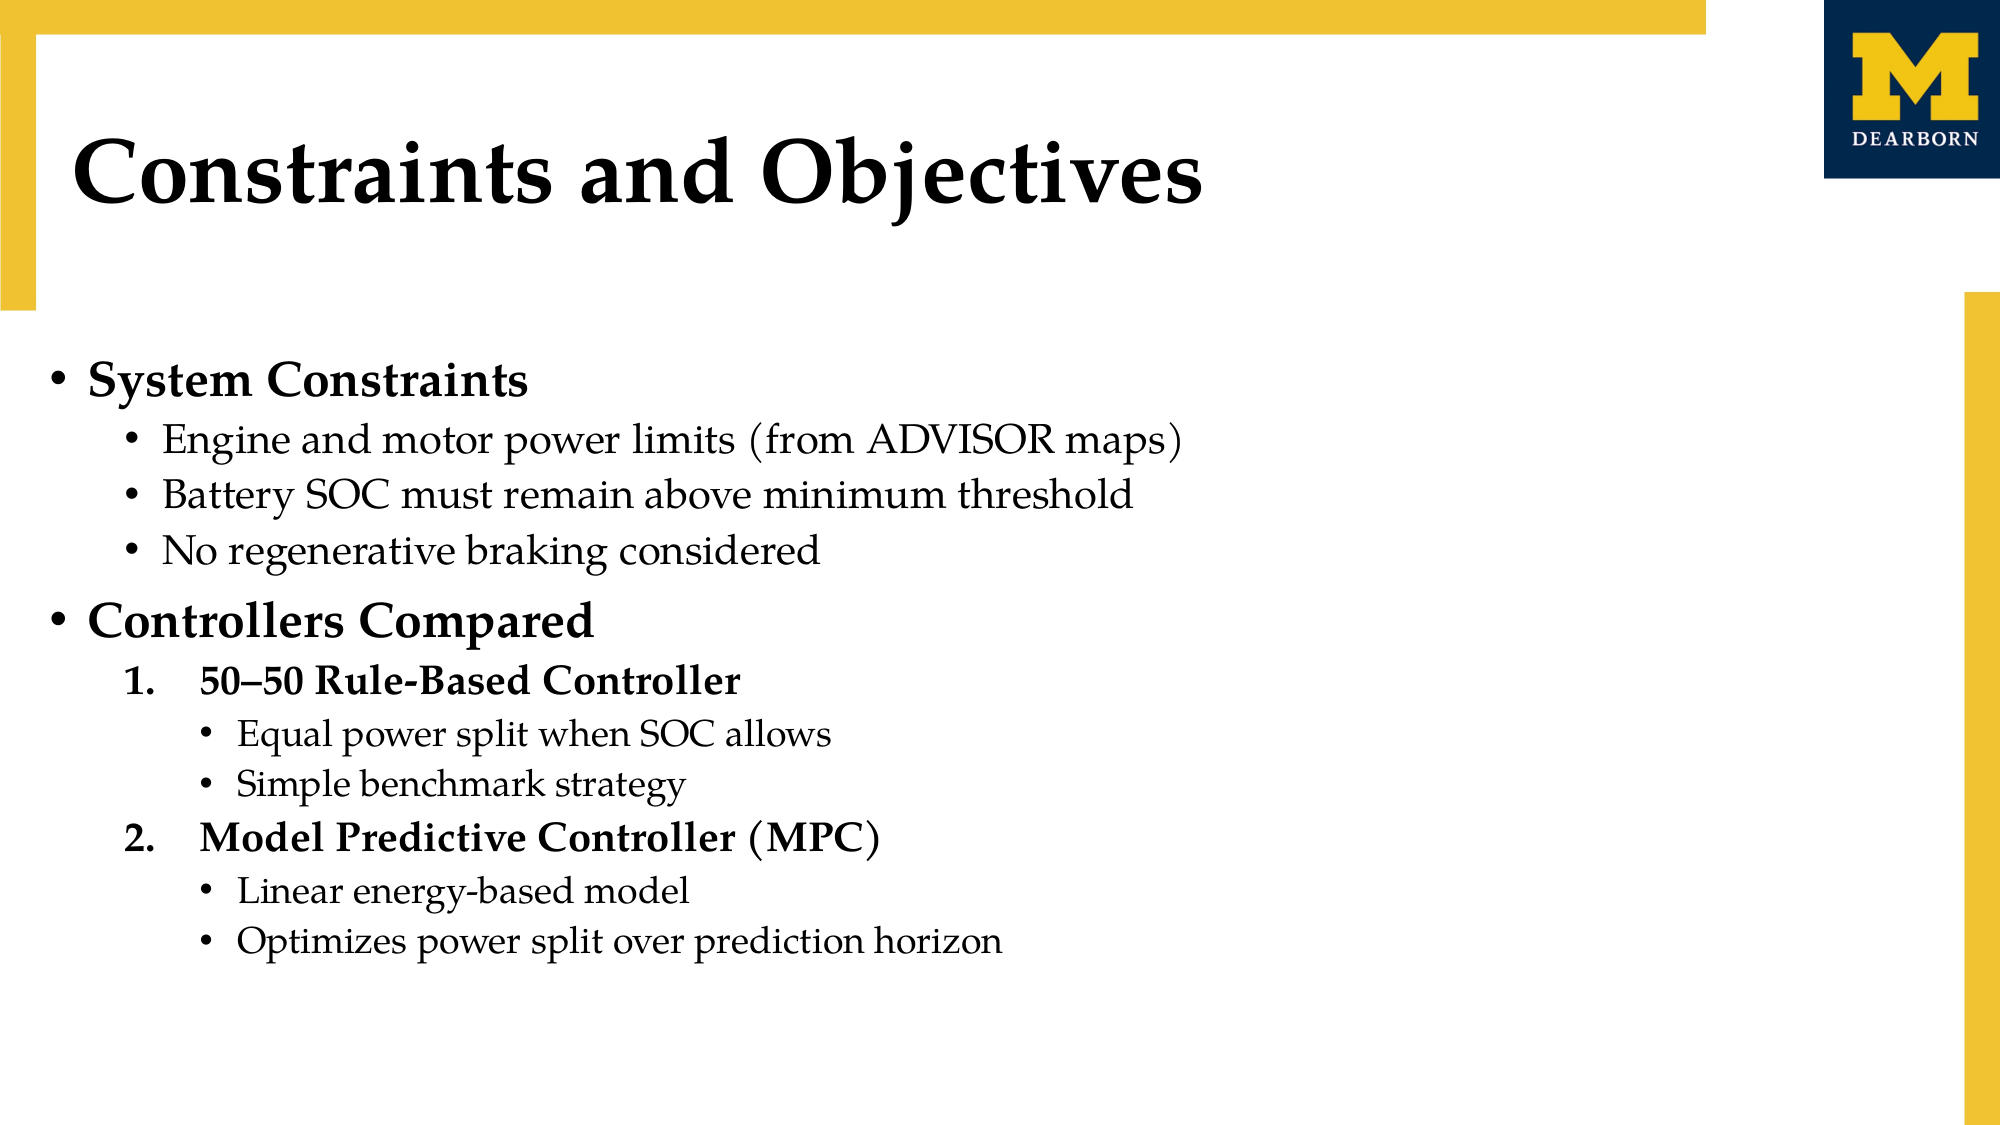

Constraints and Objectives
System Constraints
Engine and motor power limits (from ADVISOR maps)
Battery SOC must remain above minimum threshold
No regenerative braking considered
Controllers Compared
50–50 Rule-Based Controller
Equal power split when SOC allows
Simple benchmark strategy
Model Predictive Controller (MPC)
Linear energy-based model
Optimizes power split over prediction horizon